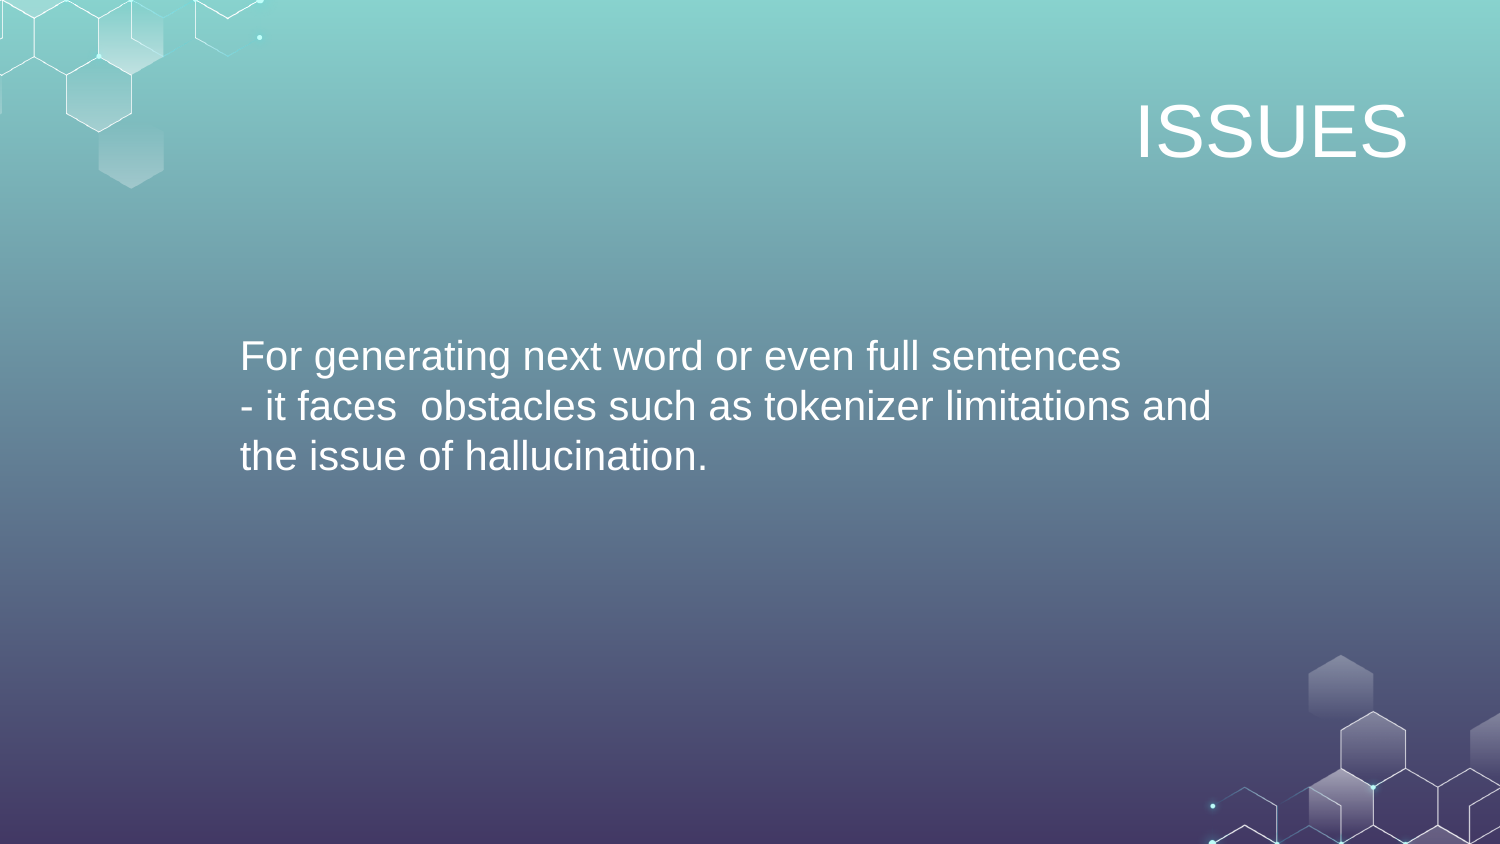

For generating next word or even full sentences
- it faces  obstacles such as tokenizer limitations and the issue of hallucination.
# ISSUES